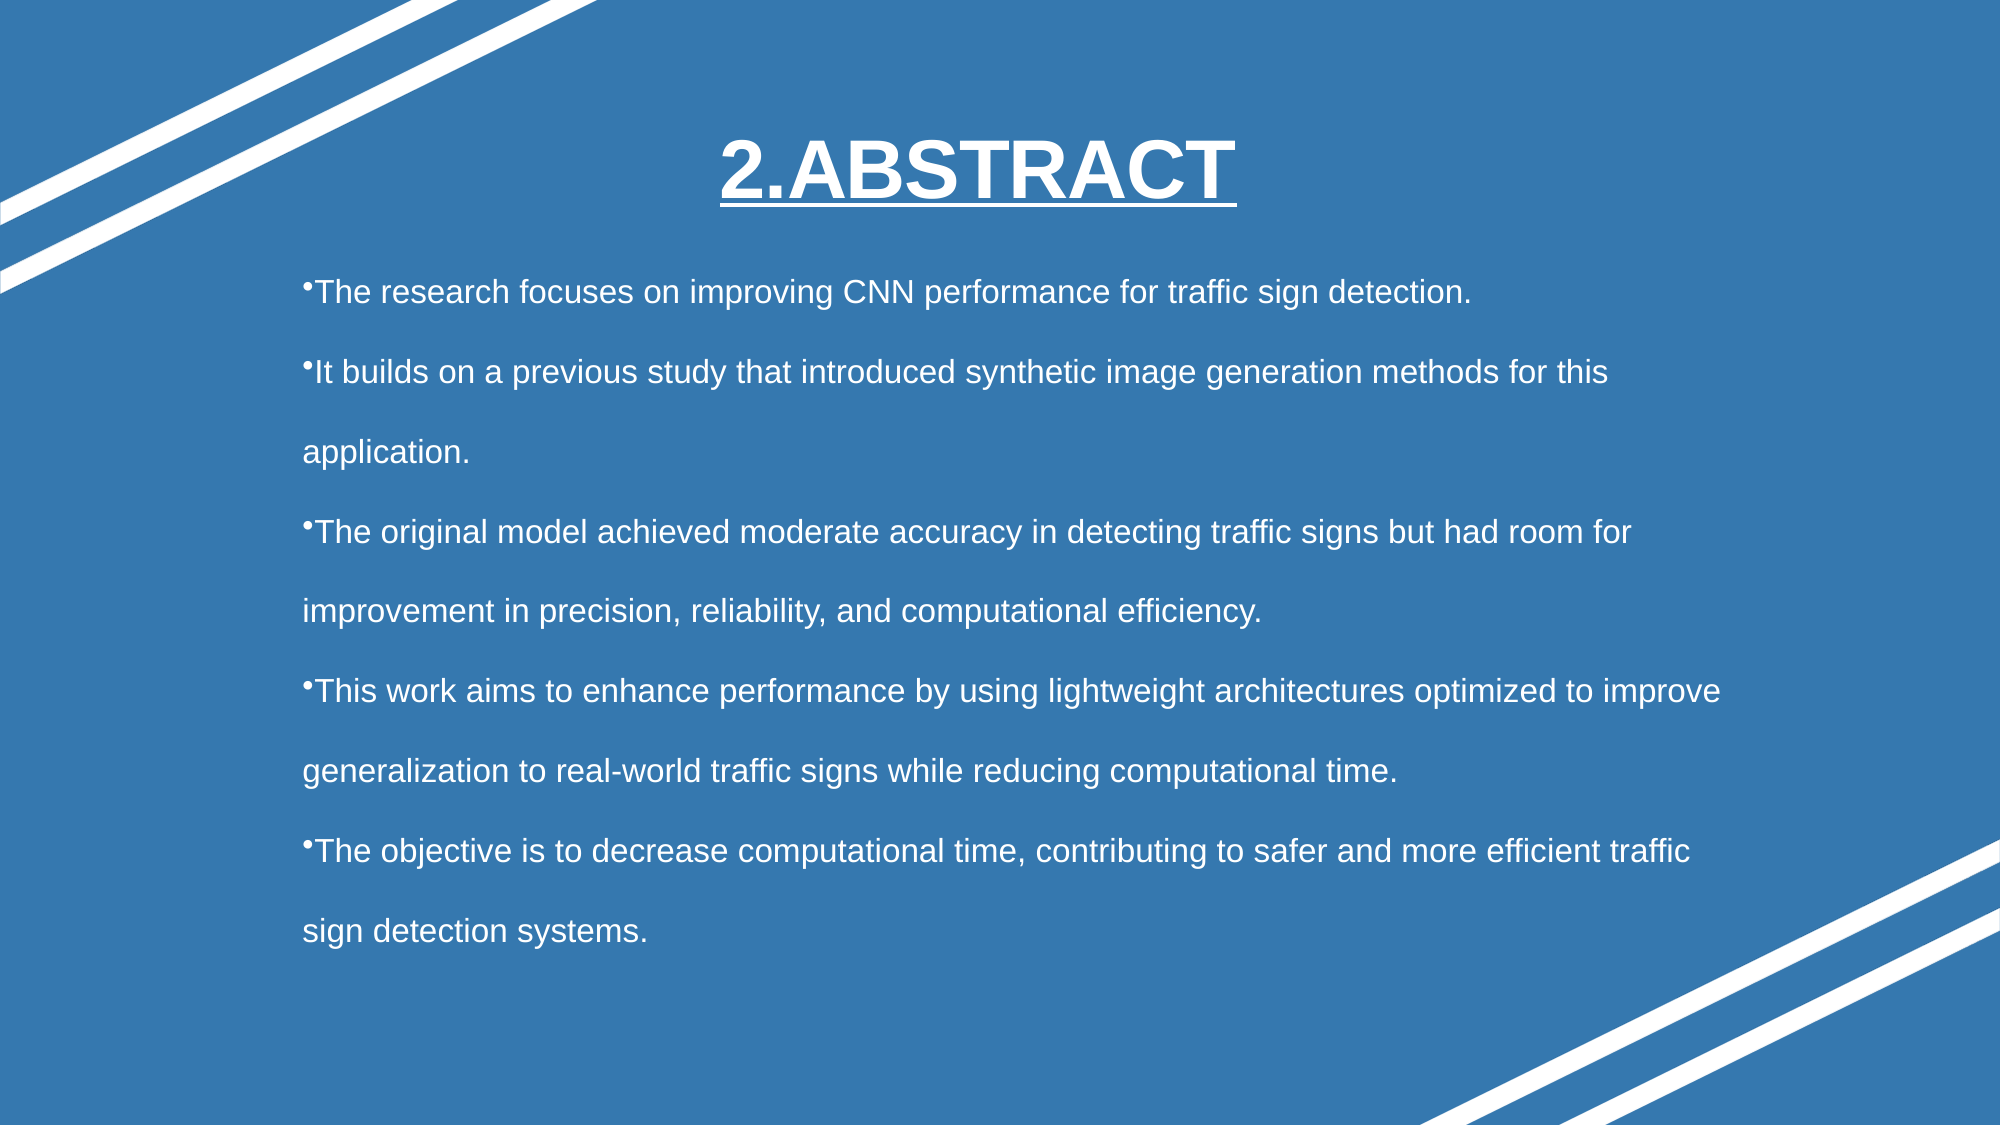

# 2.ABSTRACT

The research focuses on improving CNN performance for traffic sign detection.
It builds on a previous study that introduced synthetic image generation methods for this application.
The original model achieved moderate accuracy in detecting traffic signs but had room for improvement in precision, reliability, and computational efficiency.
This work aims to enhance performance by using lightweight architectures optimized to improve generalization to real-world traffic signs while reducing computational time.
The objective is to decrease computational time, contributing to safer and more efficient traffic sign detection systems.